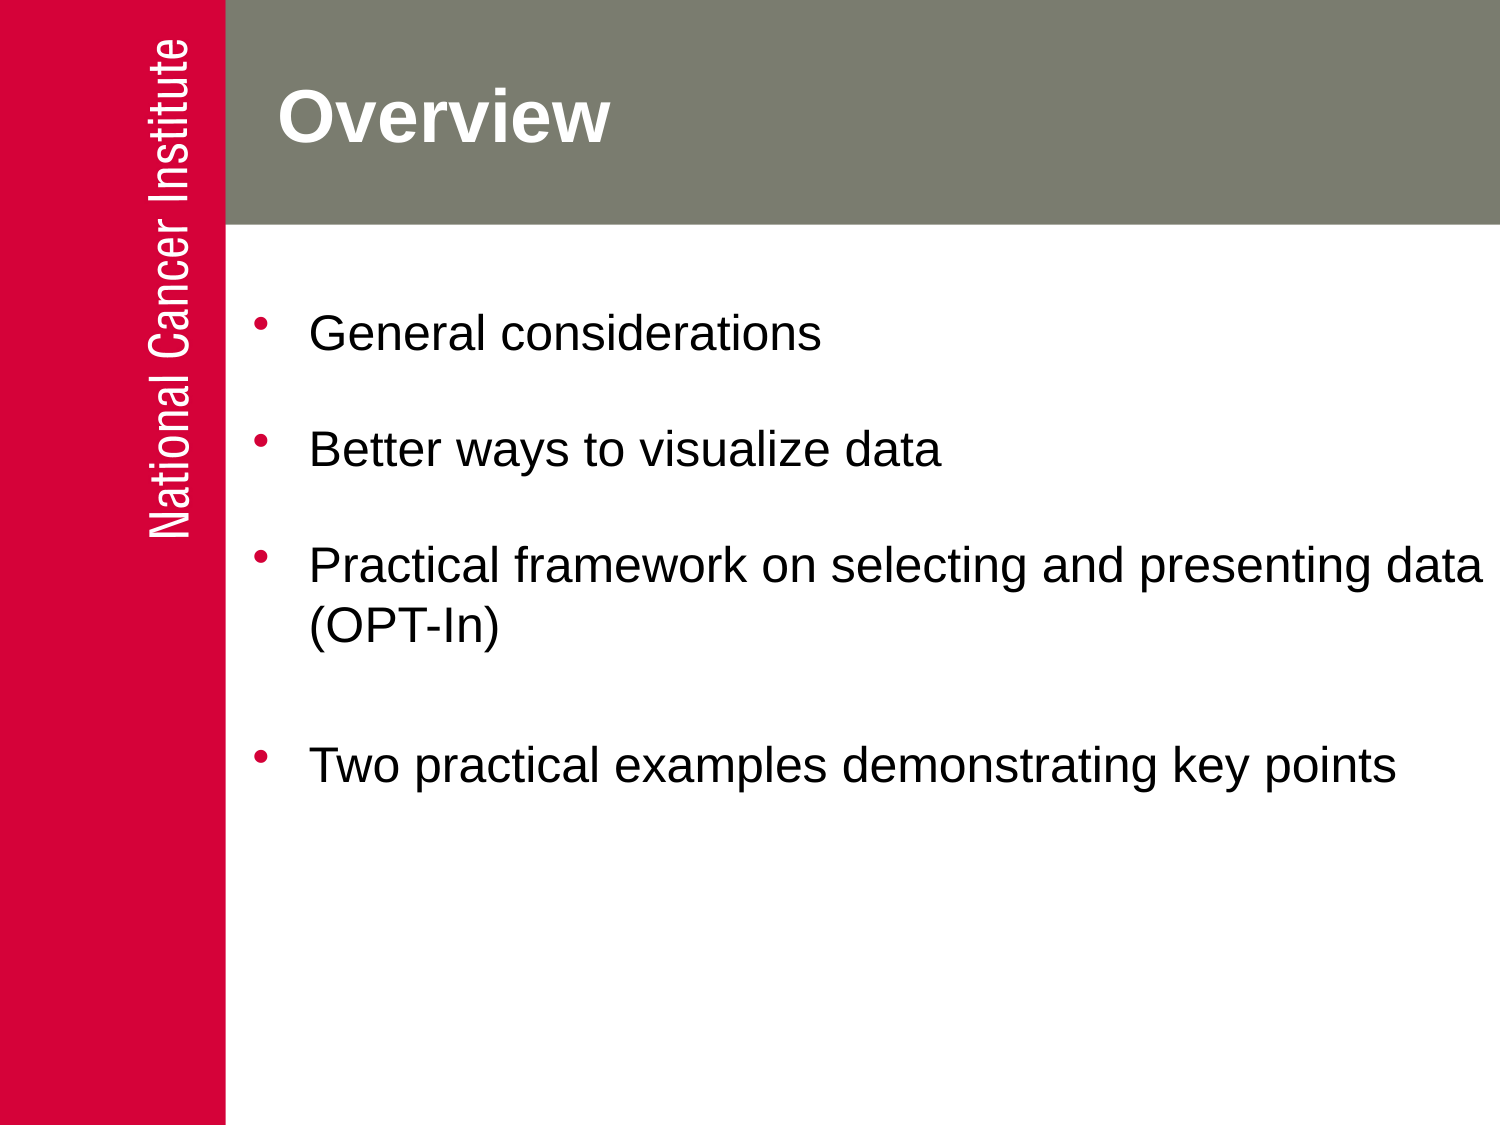

# Overview

General considerations

Better ways to visualize data

Practical framework on selecting and presenting data (OPT-In)

Two practical examples demonstrating key points